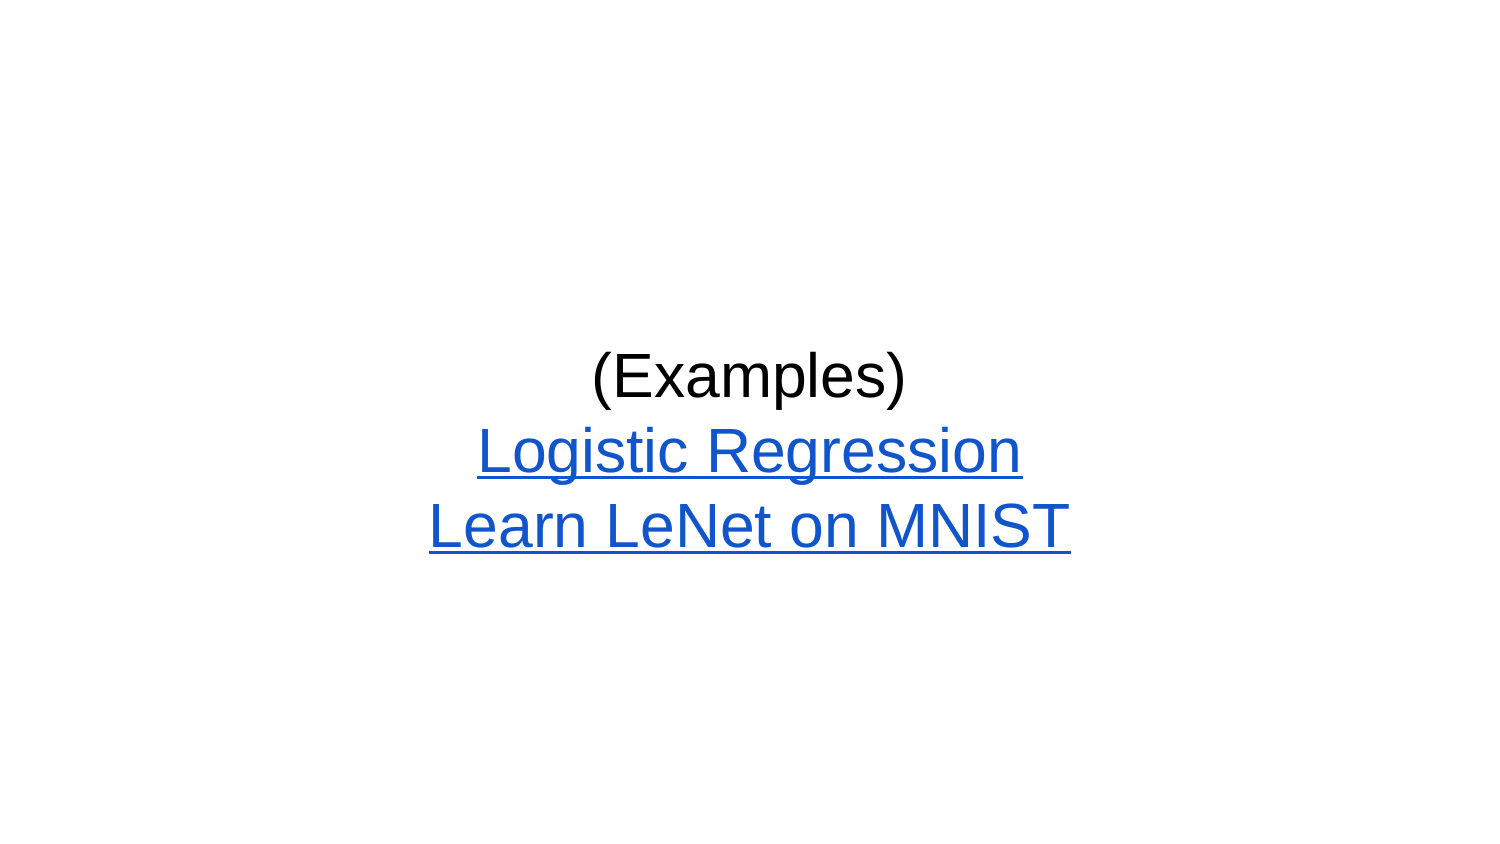

(Examples)
Logistic Regression
Learn LeNet on MNIST